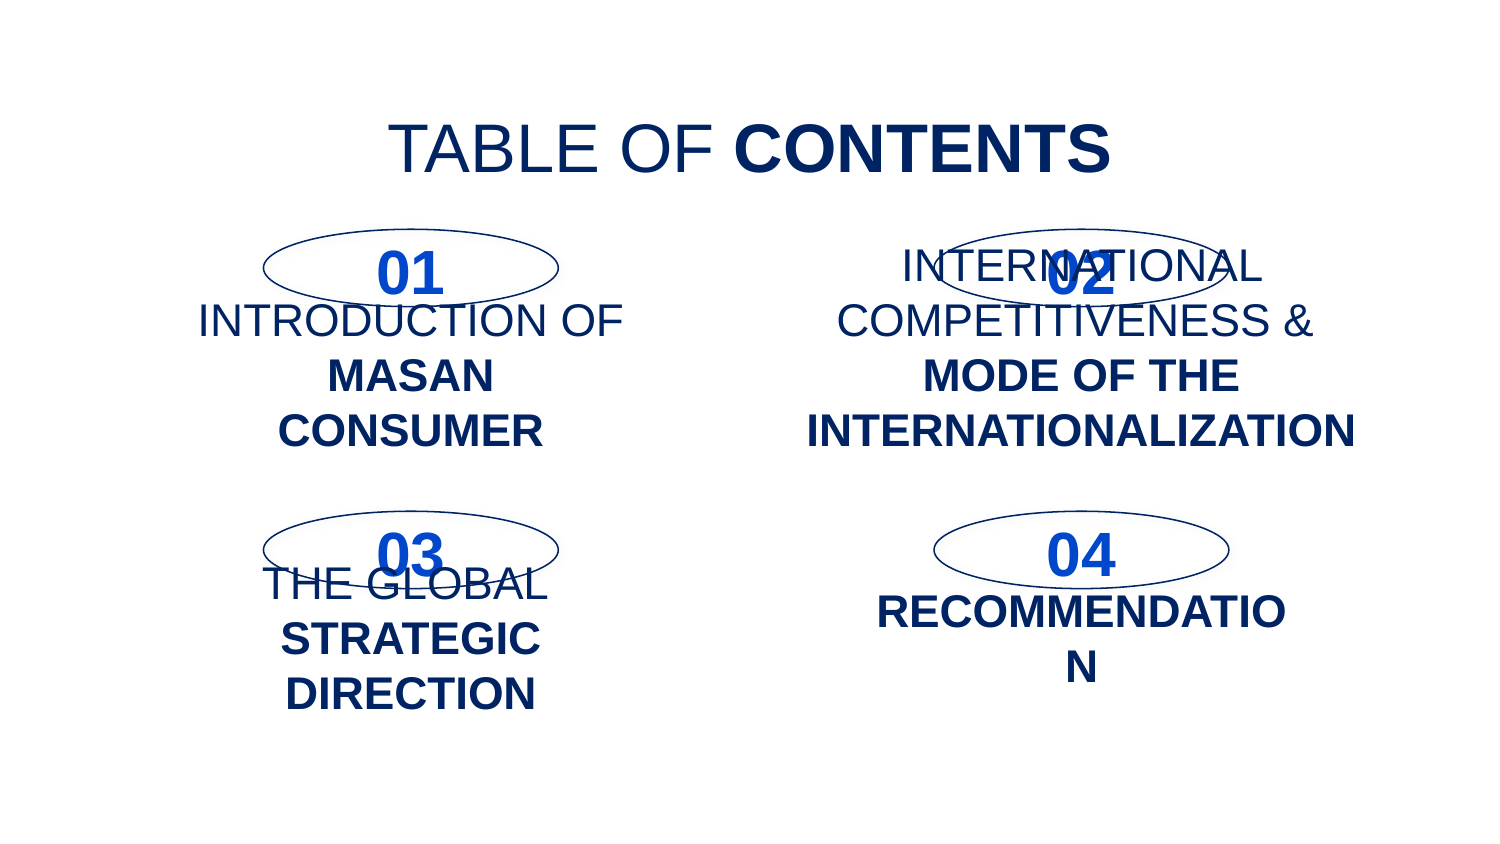

TABLE OF CONTENTS
# 01
02

INTRODUCTION OF
MASAN CONSUMER
INTERNATIONAL COMPETITIVENESS &
MODE OF THE INTERNATIONALIZATION
03
04

THE GLOBAL
STRATEGIC DIRECTION
RECOMMENDATION